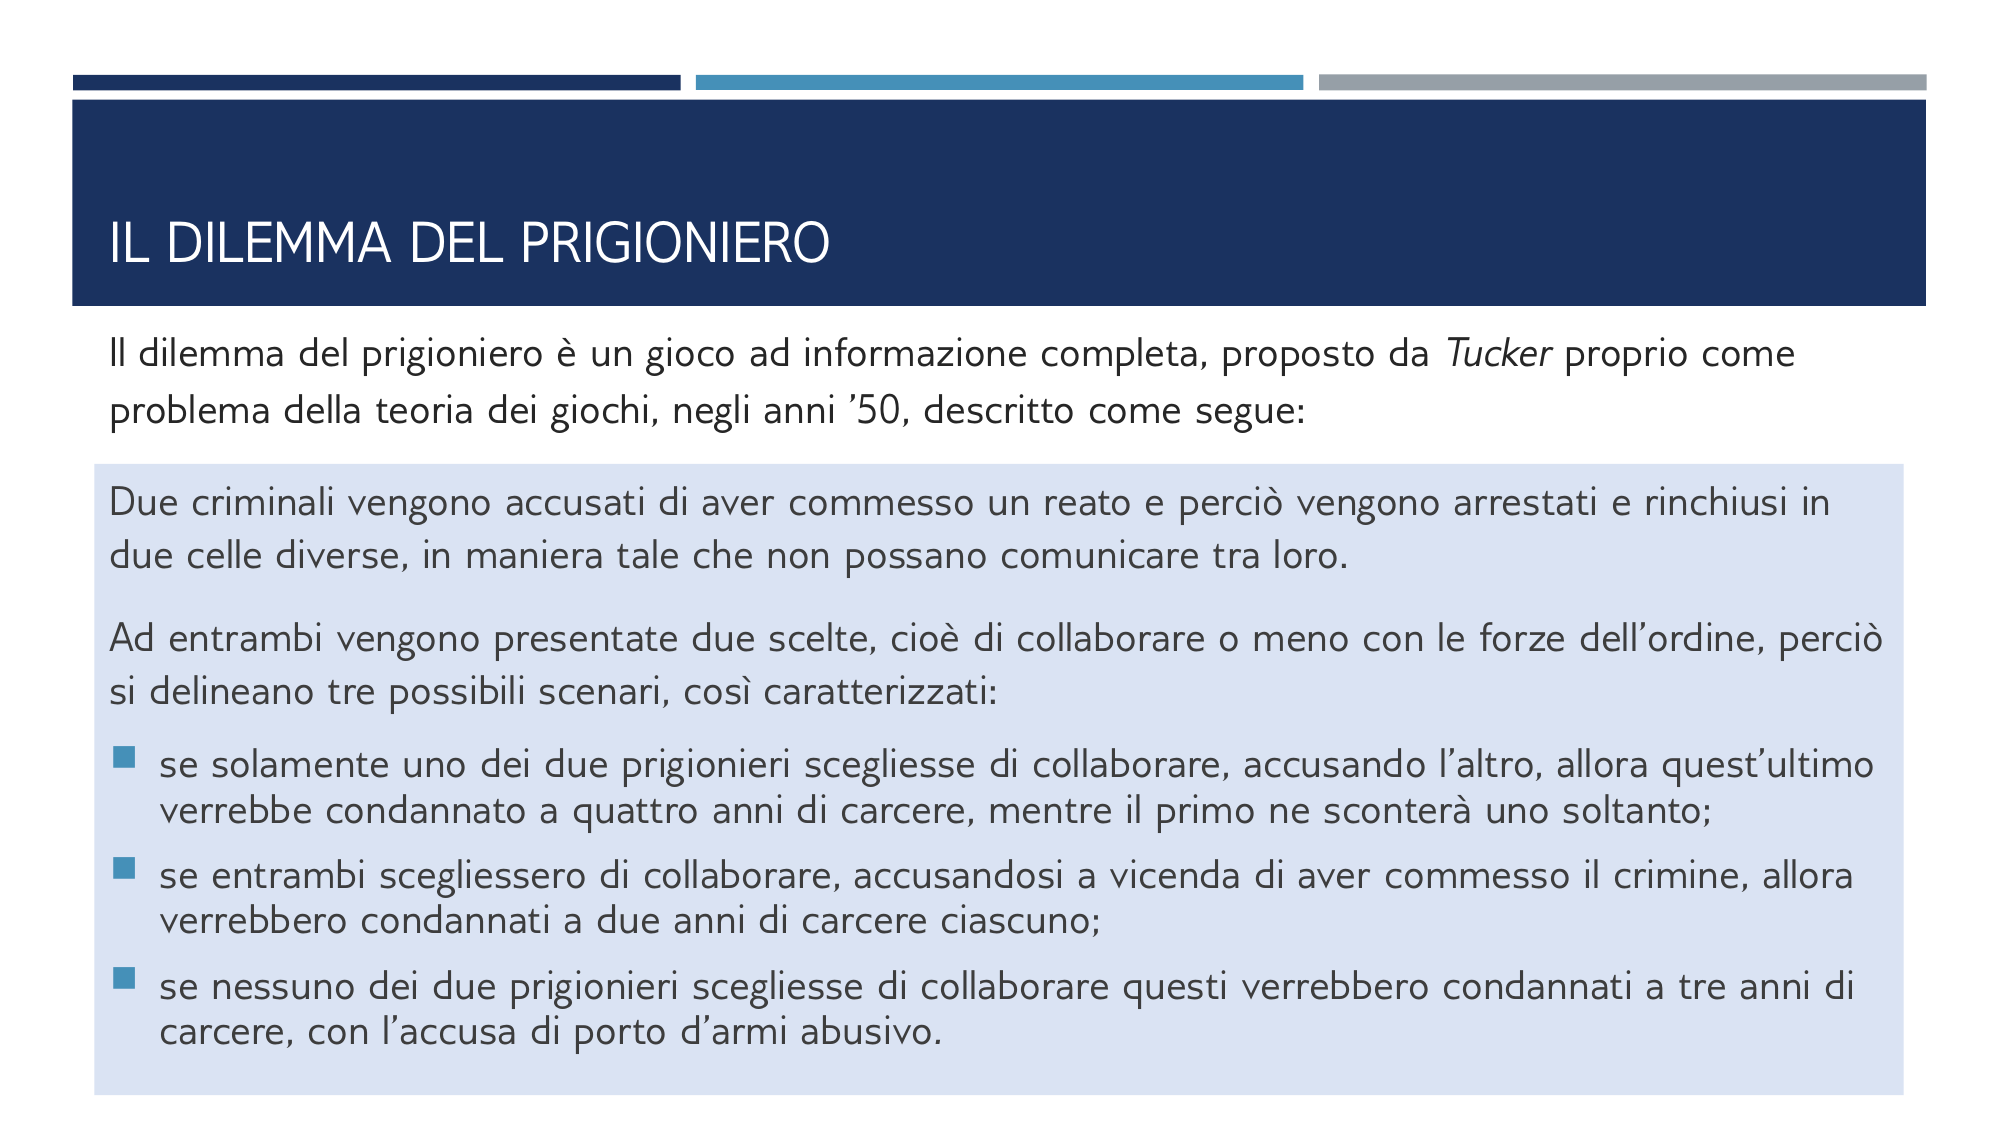

# Il dilemma del prigioniero
Il dilemma del prigioniero è un gioco ad informazione completa, proposto da Tucker proprio come problema della teoria dei giochi, negli anni ’50, descritto come segue:
Due criminali vengono accusati di aver commesso un reato e perciò vengono arrestati e rinchiusi in due celle diverse, in maniera tale che non possano comunicare tra loro.
Ad entrambi vengono presentate due scelte, cioè di collaborare o meno con le forze dell’ordine, perciò si delineano tre possibili scenari, così caratterizzati:
se solamente uno dei due prigionieri scegliesse di collaborare, accusando l’altro, allora quest’ultimo verrebbe condannato a quattro anni di carcere, mentre il primo ne sconterà uno soltanto;
se entrambi scegliessero di collaborare, accusandosi a vicenda di aver commesso il crimine, allora verrebbero condannati a due anni di carcere ciascuno;
se nessuno dei due prigionieri scegliesse di collaborare questi verrebbero condannati a tre anni di carcere, con l’accusa di porto d’armi abusivo.